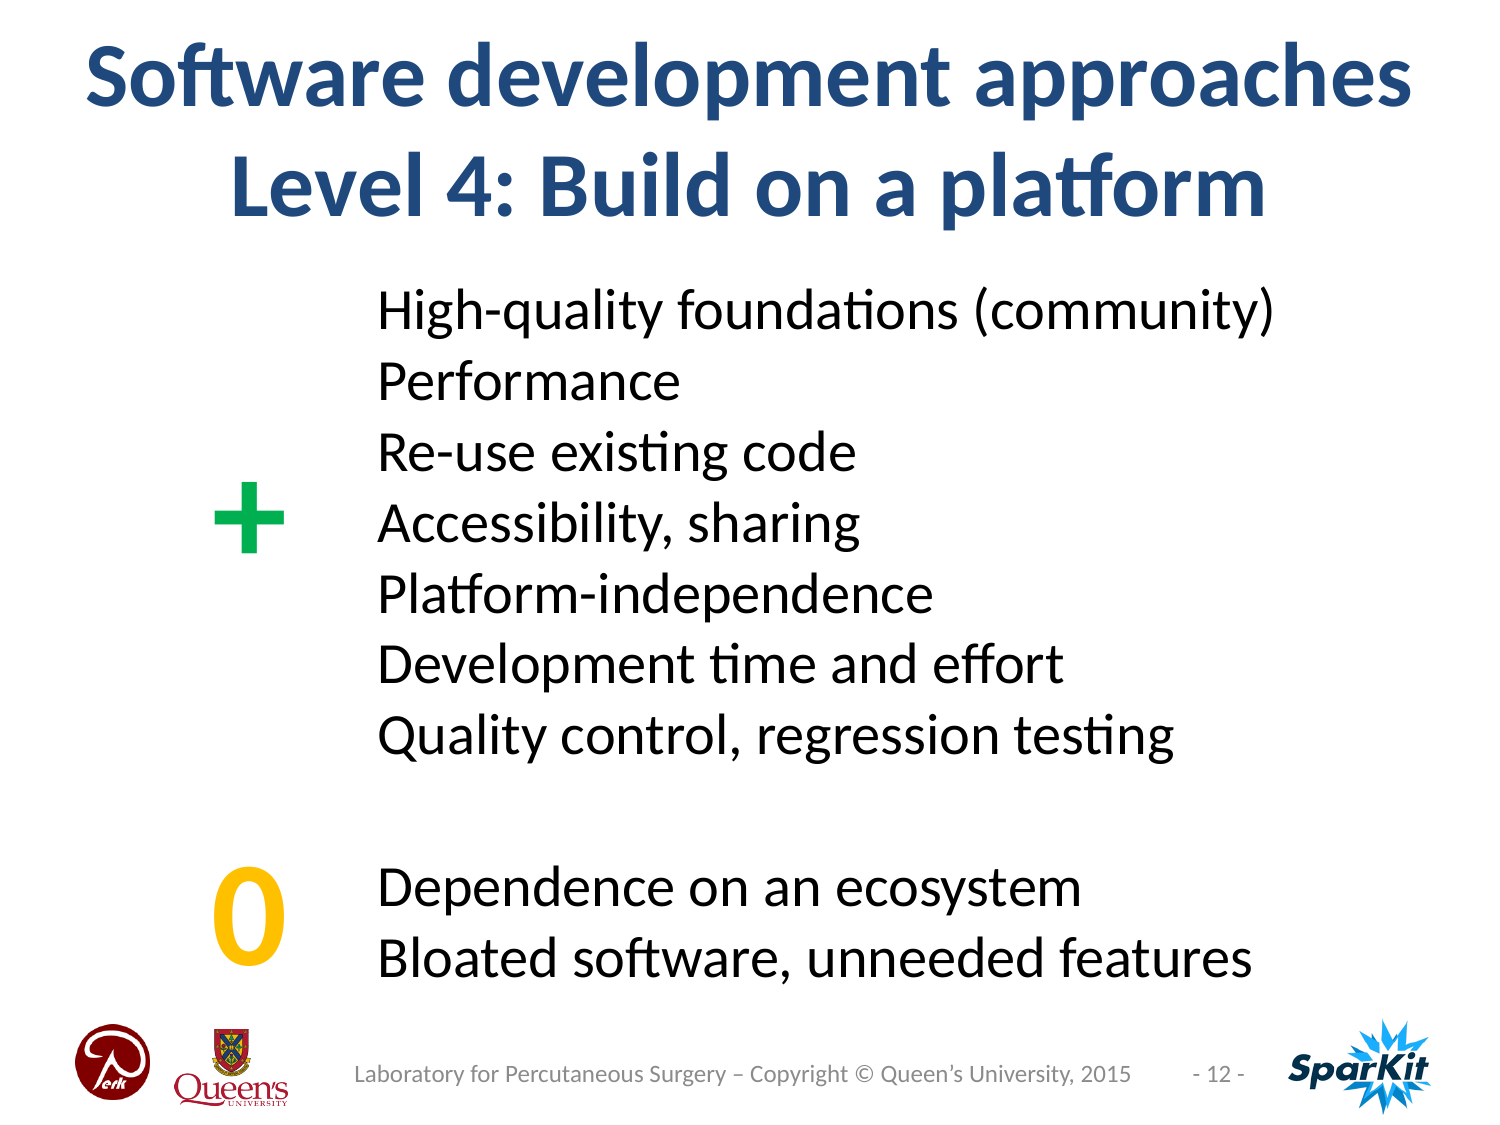

Software development approaches
Level 4: Build on a platform
| + | High-quality foundations (community) Performance Re-use existing code Accessibility, sharing Platform-independence Development time and effort Quality control, regression testing |
| --- | --- |
| 0 | Dependence on an ecosystem Bloated software, unneeded features |
Laboratory for Percutaneous Surgery – Copyright © Queen’s University, 2015
- 12 -